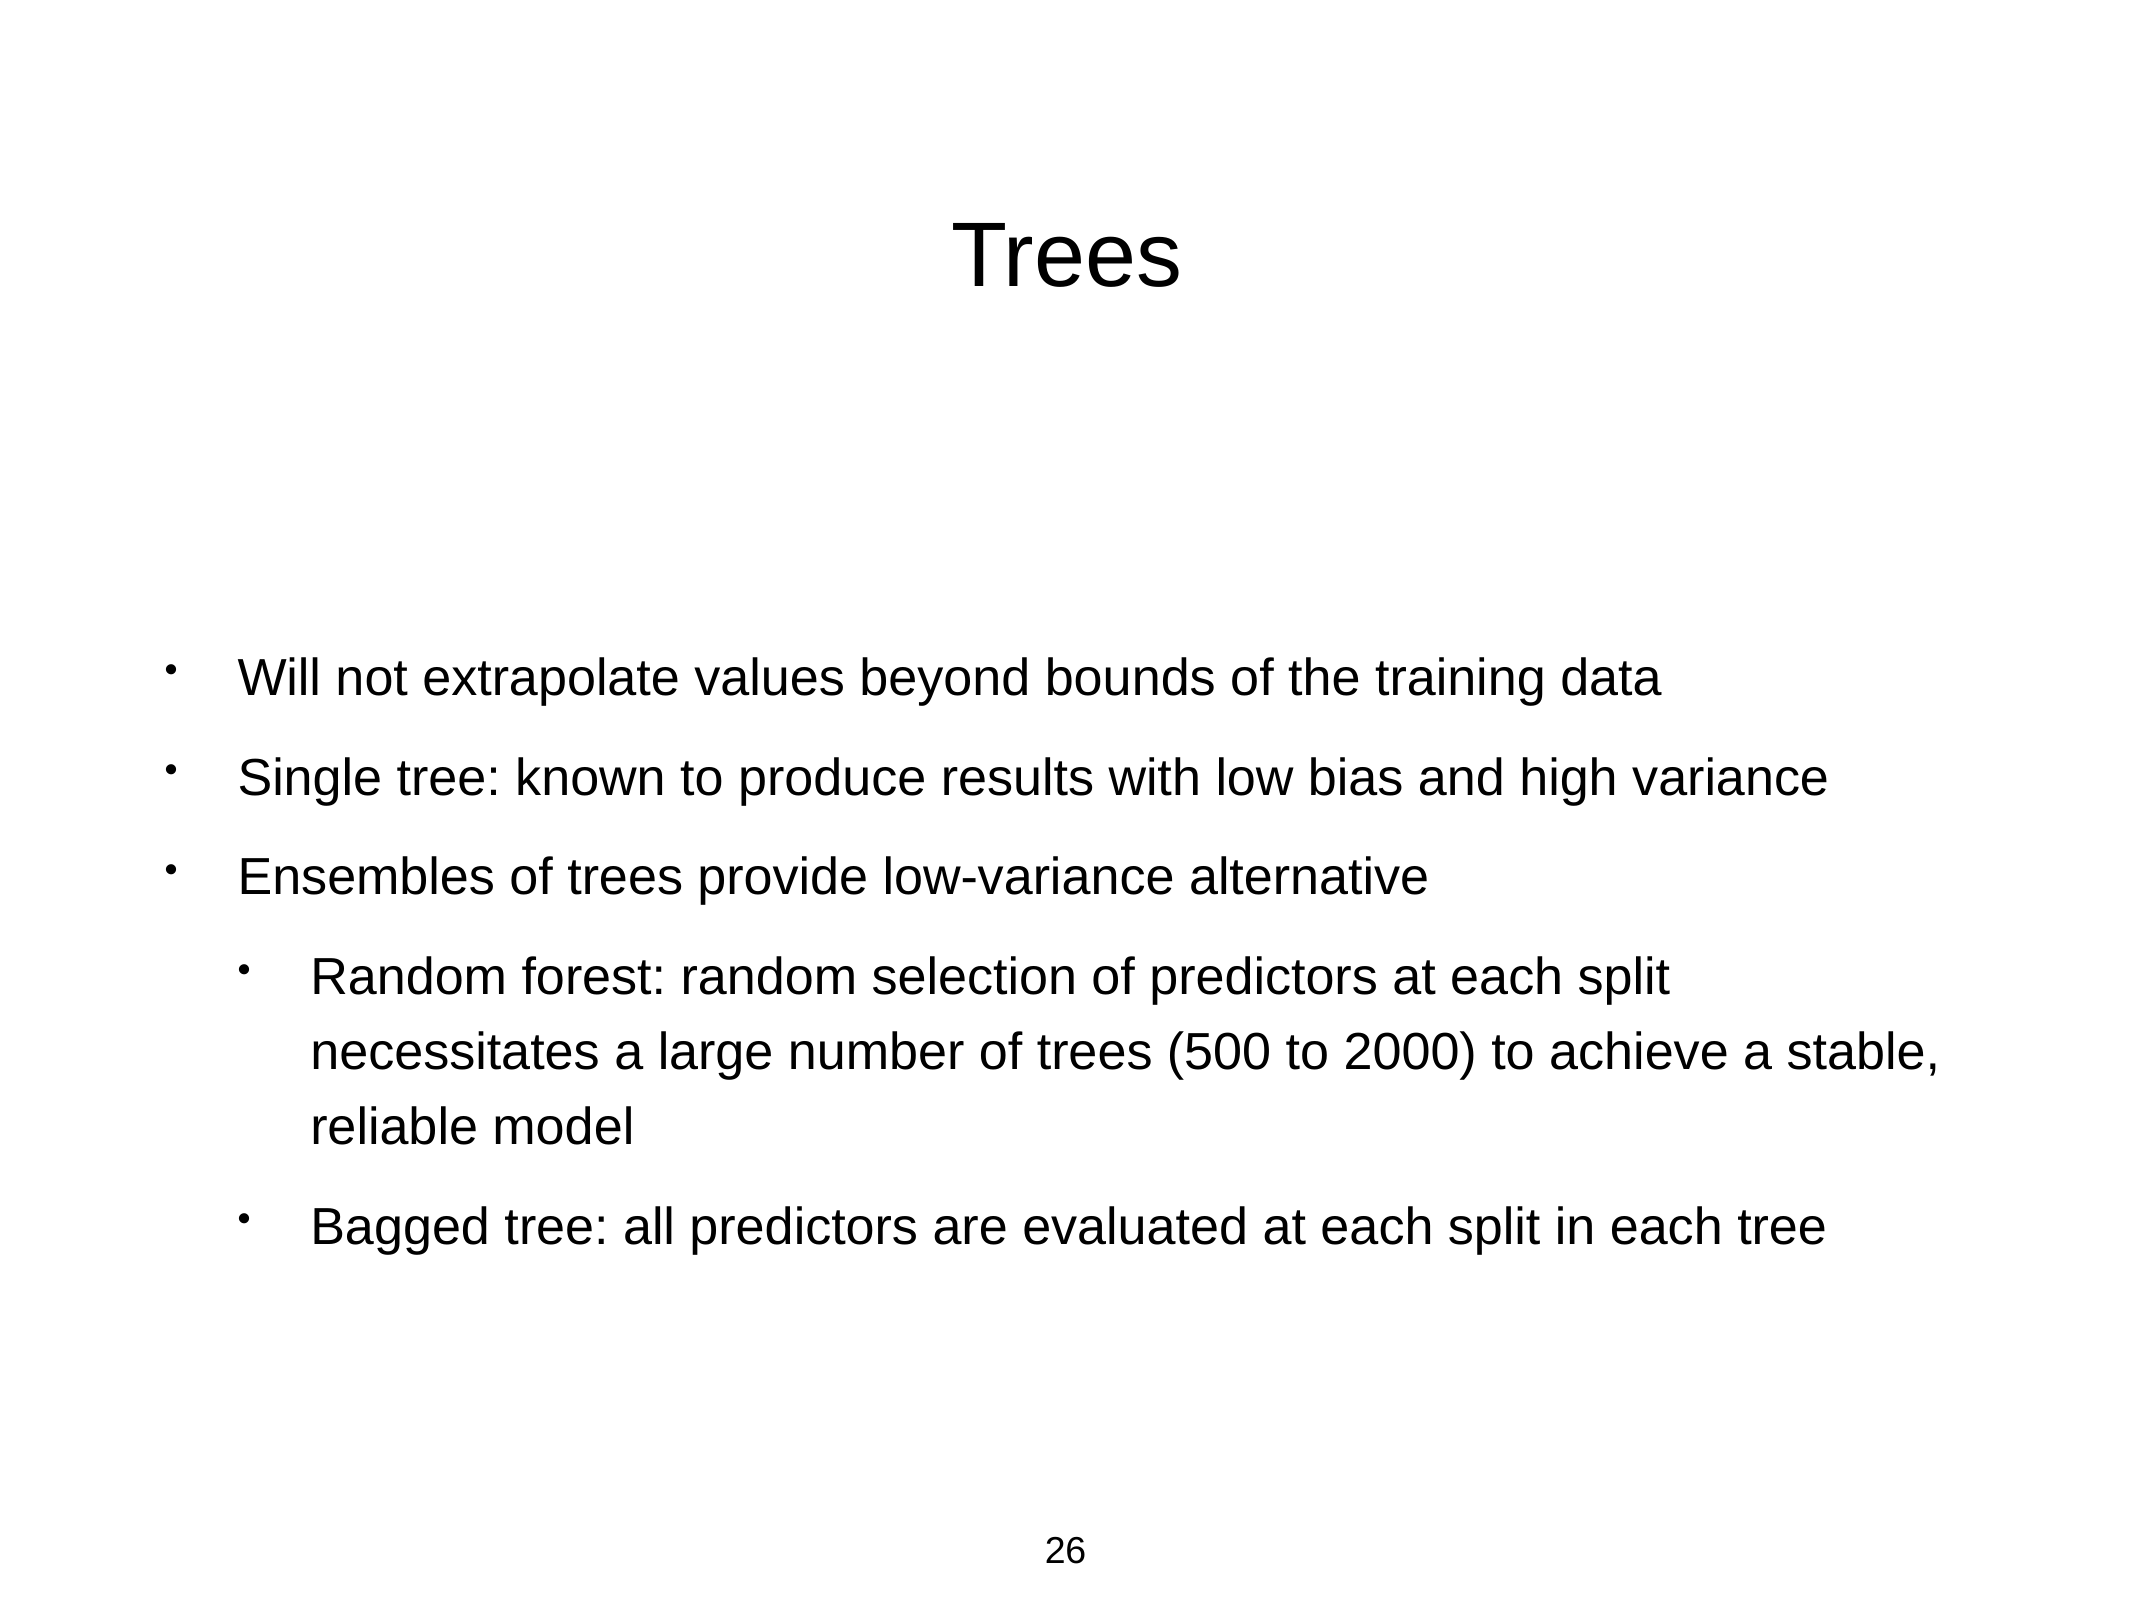

# Trees
Will not extrapolate values beyond bounds of the training data
Single tree: known to produce results with low bias and high variance
Ensembles of trees provide low-variance alternative
Random forest: random selection of predictors at each split necessitates a large number of trees (500 to 2000) to achieve a stable, reliable model
Bagged tree: all predictors are evaluated at each split in each tree
26